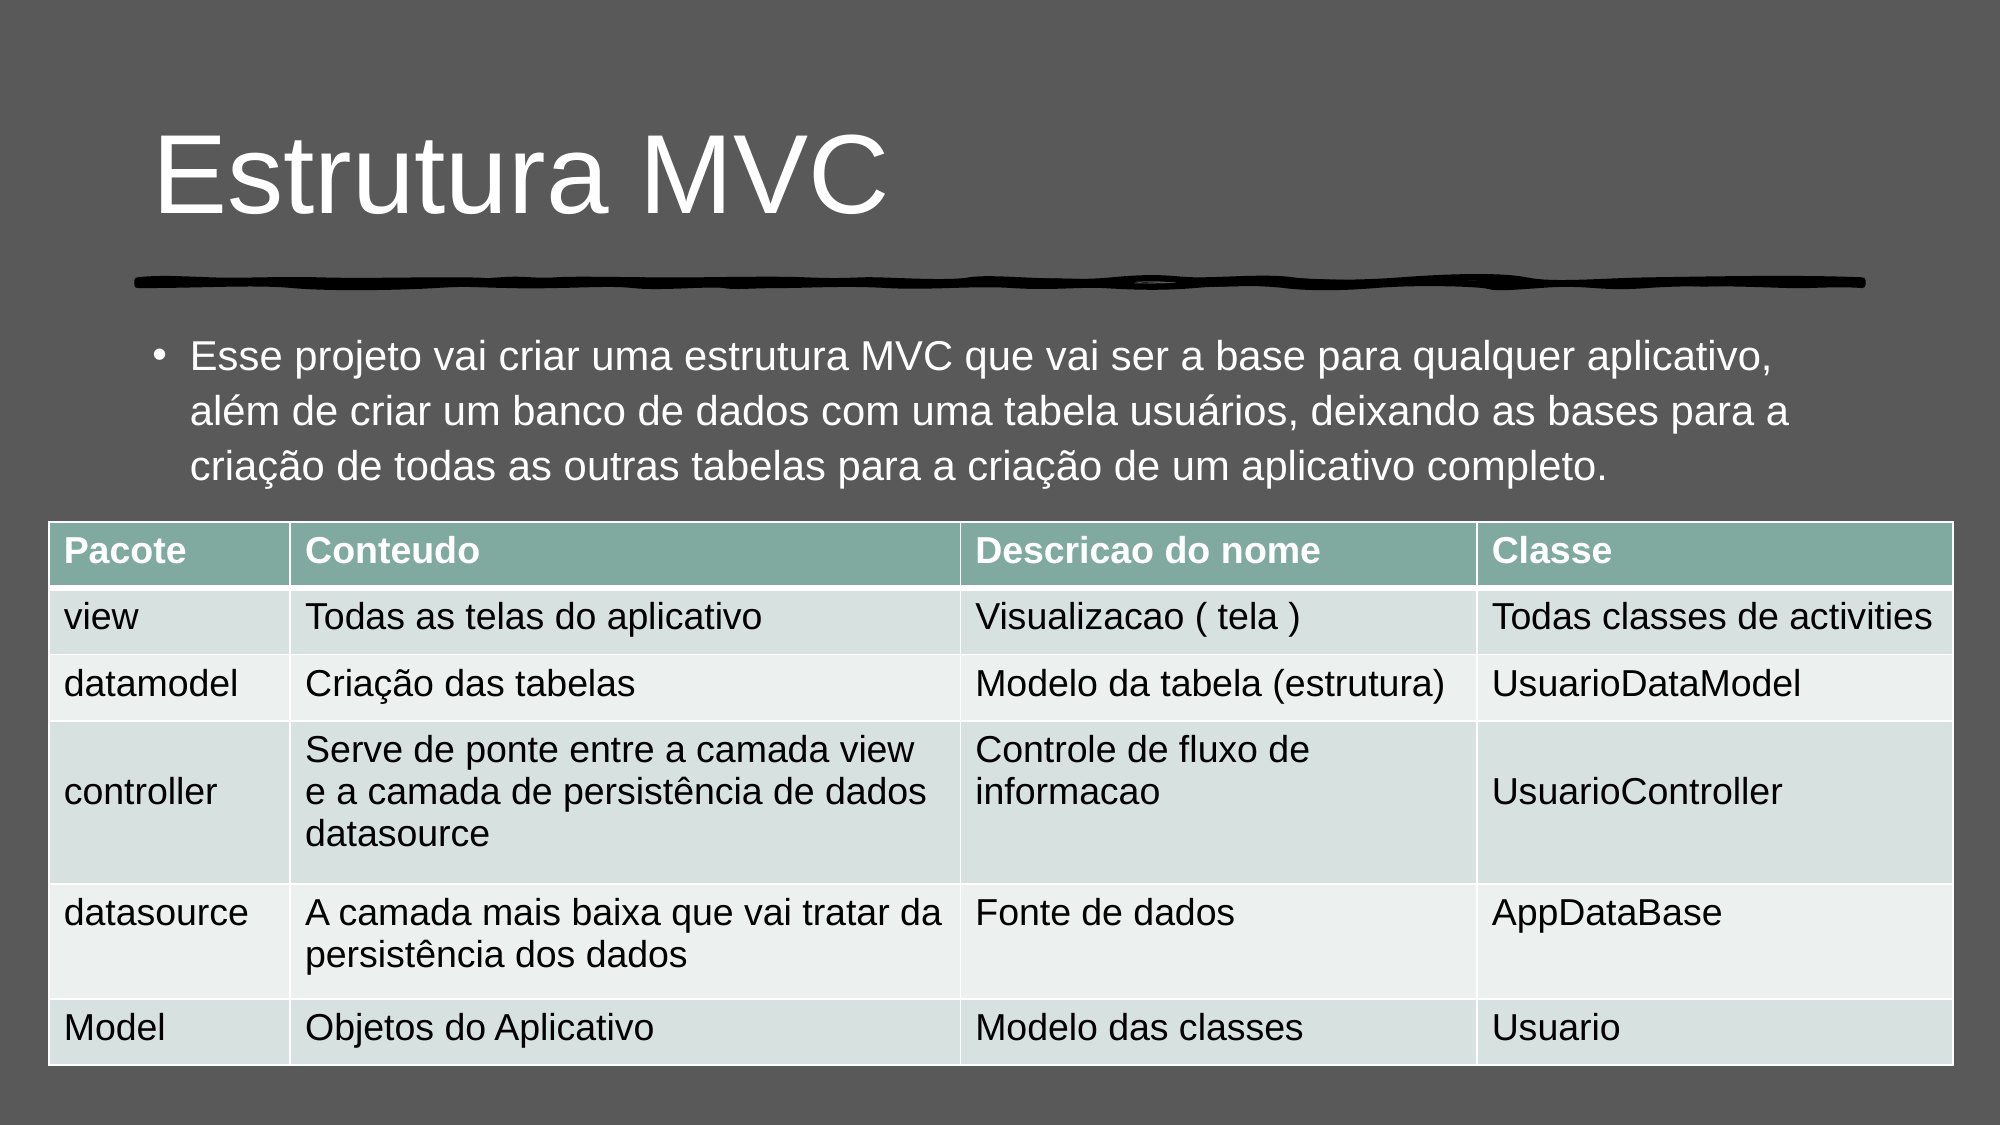

# Estrutura MVC
Esse projeto vai criar uma estrutura MVC que vai ser a base para qualquer aplicativo, além de criar um banco de dados com uma tabela usuários, deixando as bases para a criação de todas as outras tabelas para a criação de um aplicativo completo.
 Nessa estrutura, teremos os pacotes:
| Pacote | Conteudo | Descricao do nome | Classe |
| --- | --- | --- | --- |
| view | Todas as telas do aplicativo | Visualizacao ( tela ) | Todas classes de activities |
| datamodel | Criação das tabelas | Modelo da tabela (estrutura) | UsuarioDataModel |
| controller | Serve de ponte entre a camada view e a camada de persistência de dados datasource | Controle de fluxo de informacao | UsuarioController |
| datasource | A camada mais baixa que vai tratar da persistência dos dados | Fonte de dados | AppDataBase |
| Model | Objetos do Aplicativo | Modelo das classes | Usuario |